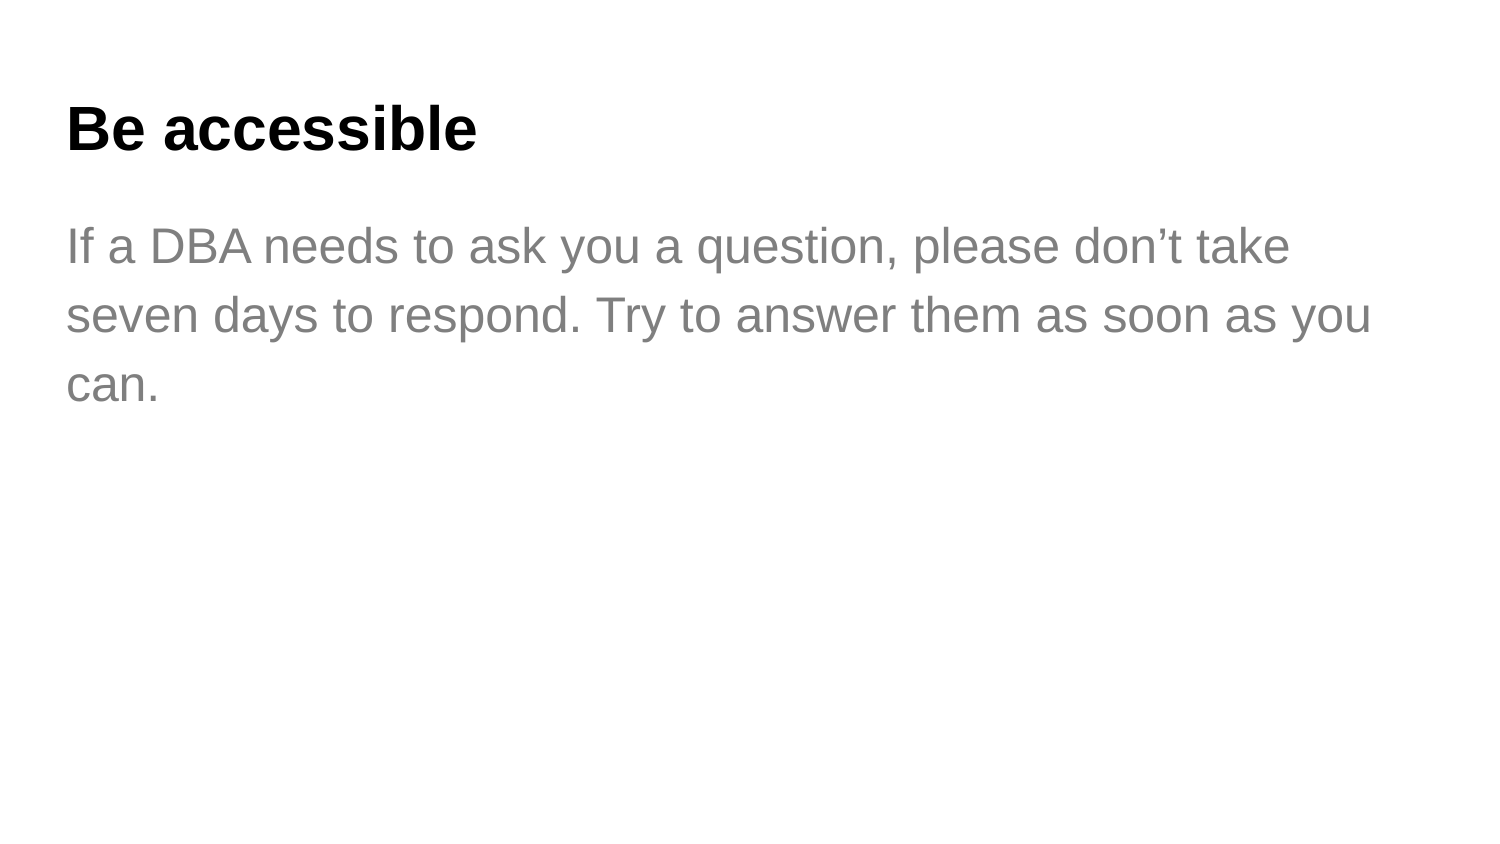

# Be accessible
If a DBA needs to ask you a question, please don’t take seven days to respond. Try to answer them as soon as you can.